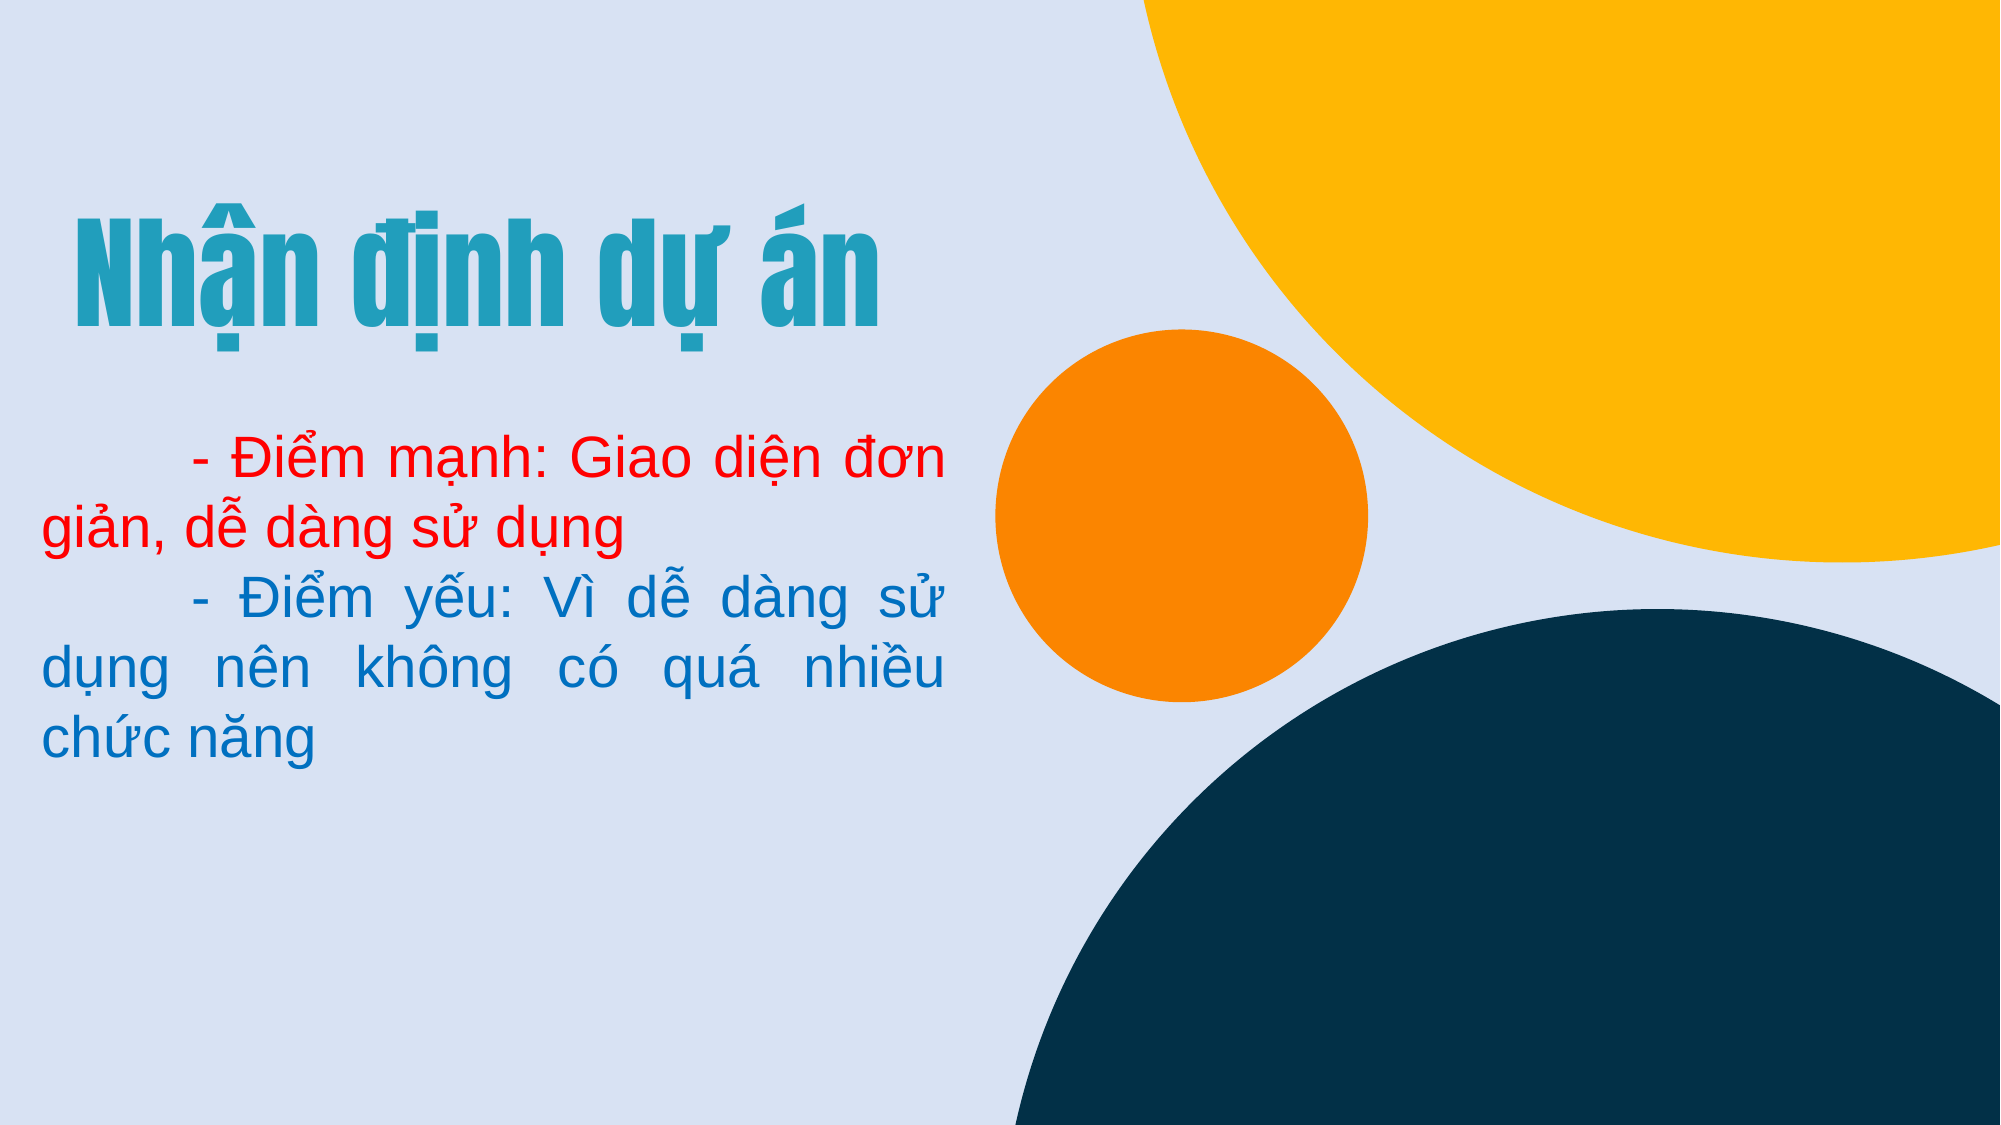

Lorem ipsum dolor sit amet, consectetuer adipiscing elit. Maecenas porttitor congue massa. Fusce posuere, magna sed pulvinar ultricies, purus lectus malesuada libero, sit amet commodo magna eros quis urna.
Nhận định dự án
BONUS THÊM NỘI DUNG

	- Điểm mạnh: Giao diện đơn giản, dễ dàng sử dụng
	- Điểm yếu: Vì dễ dàng sử dụng nên không có quá nhiều chức năng
	Lorem ipsum dolor sit amet, consectetuer adipiscing elit. Maecenas porttitor congue massa. Fusce posuere, magna sed pulvinar ultricies, purus lectus malesuada libero, sit amet commodo magna eros quis urna.
	Lorem ipsum dolor sit amet, consectetuer adipiscing elit. Maecenas porttitor congue massa. Fusce posuere, magna sed pulvinar ultricies, purus lectus malesuada libero, sit amet commodo magna eros quis urna.